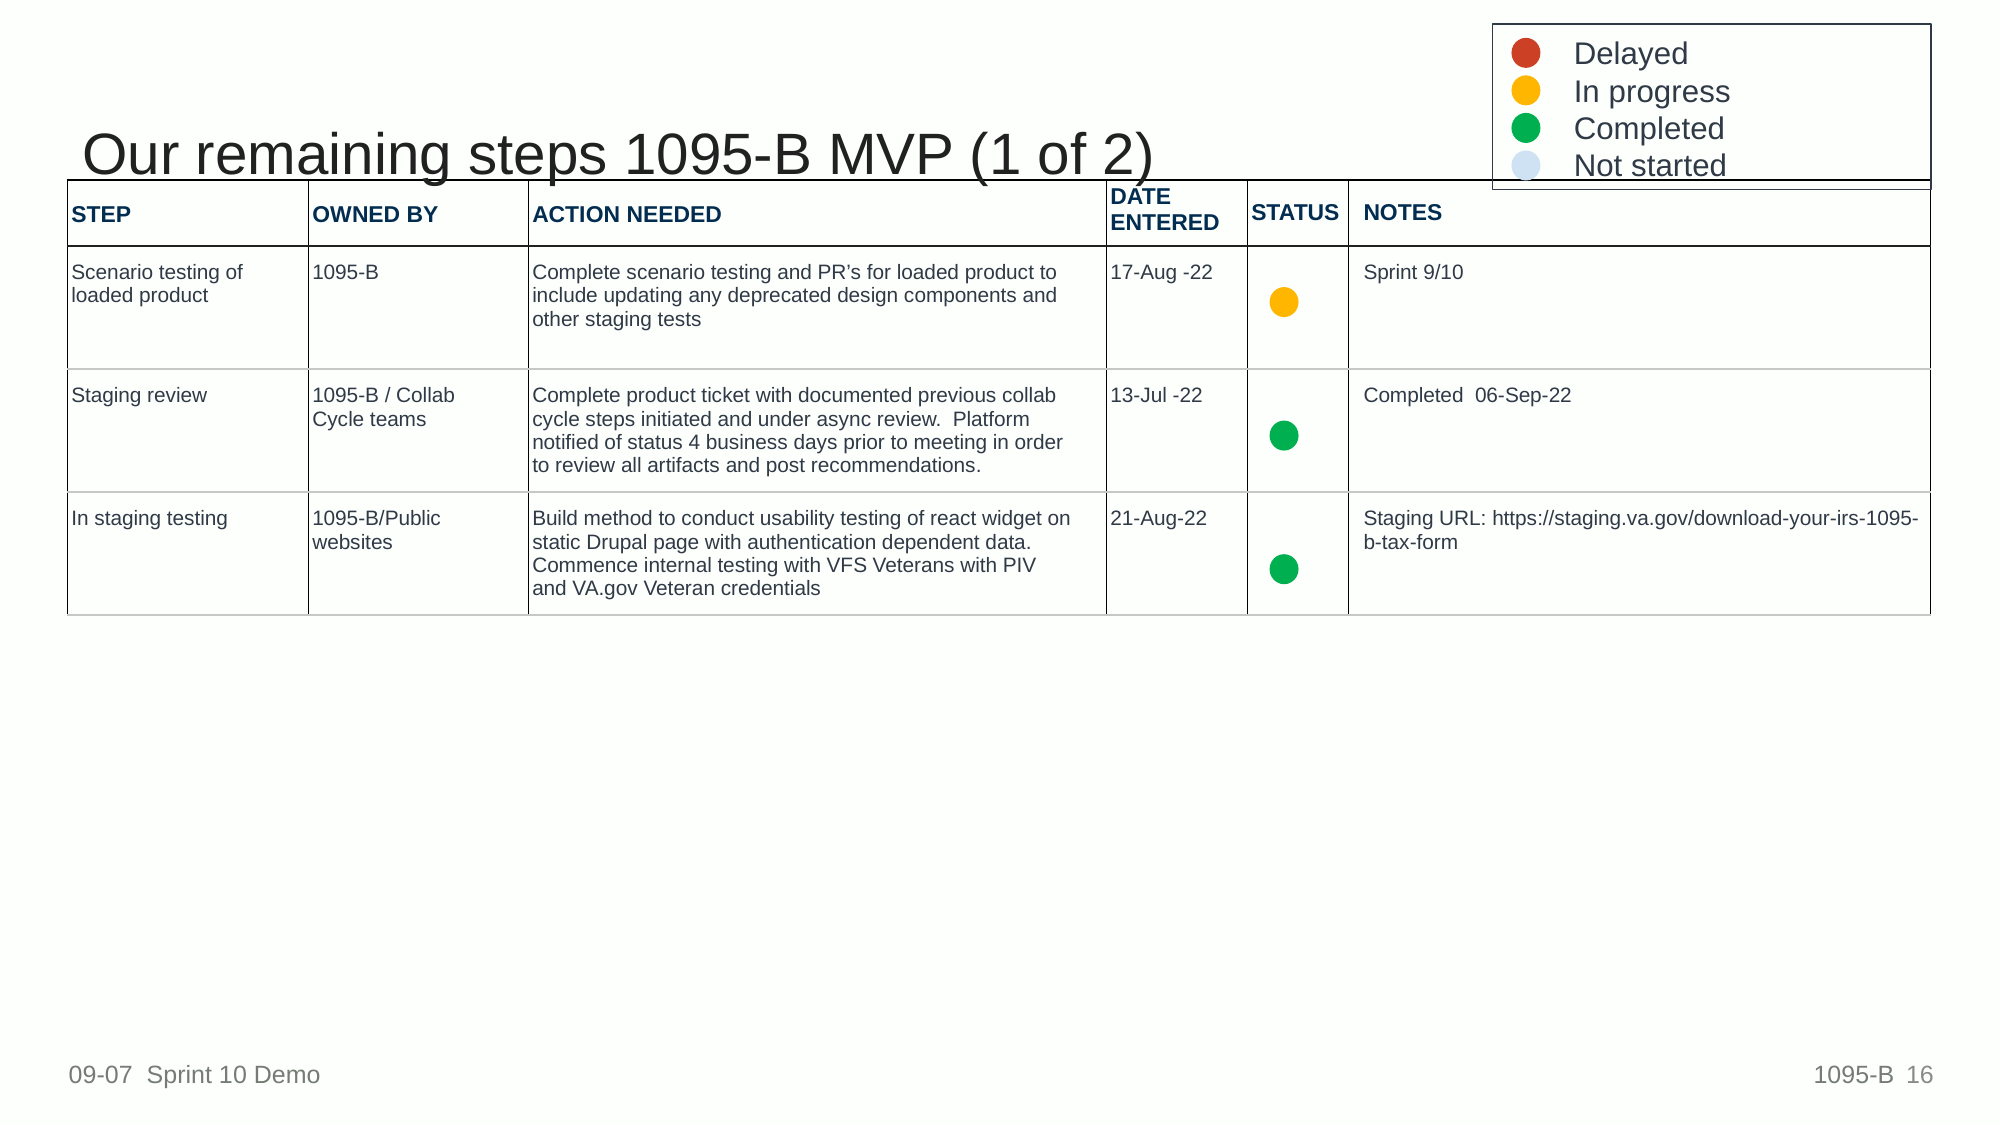

Delayed
In progress
Completed
Not started

Our remaining steps 1095-B MVP (1 of 2)

| STEP | OWNED BY | ACTION NEEDED | DATE ENTERED | STATUS | NOTES |
| --- | --- | --- | --- | --- | --- |
| Scenario testing of loaded product | 1095-B | Complete scenario testing and PR’s for loaded product to include updating any deprecated design components and other staging tests | 17-Aug -22 |  | Sprint 9/10 |
| Staging review | 1095-B / Collab Cycle teams | Complete product ticket with documented previous collab cycle steps initiated and under async review. Platform notified of status 4 business days prior to meeting in order to review all artifacts and post recommendations. | 13-Jul -22 |  | Completed 06-Sep-22 |
| In staging testing | 1095-B/Public websites | Build method to conduct usability testing of react widget on static Drupal page with authentication dependent data. Commence internal testing with VFS Veterans with PIV and VA.gov Veteran credentials | 21-Aug-22 |  | Staging URL: https://staging.va.gov/download-your-irs-1095-b-tax-form |

16
09-07  Sprint 10 Demo
1095-B